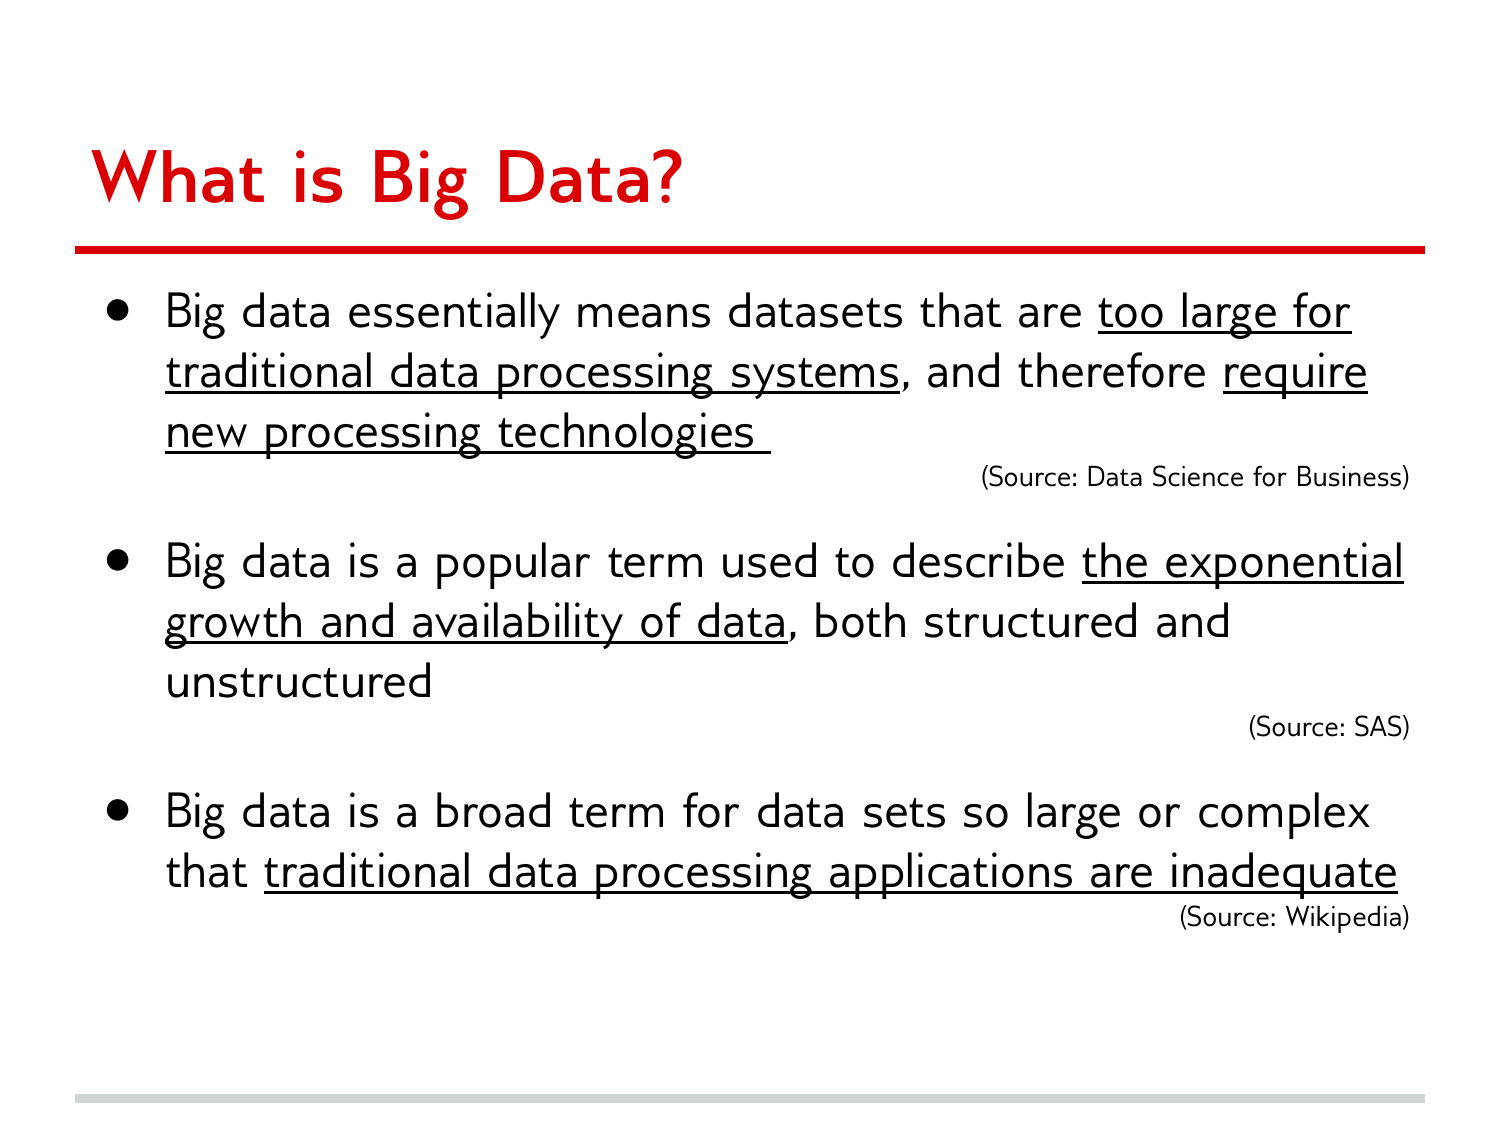

# What is Big Data?
Big data essentially means datasets that are too large for traditional data processing systems, and therefore require new processing technologies
(Source: Data Science for Business)

Big data is a popular term used to describe the exponential growth and availability of data, both structured and unstructured
(Source: SAS)

Big data is a broad term for data sets so large or complex that traditional data processing applications are inadequate
(Source: Wikipedia)